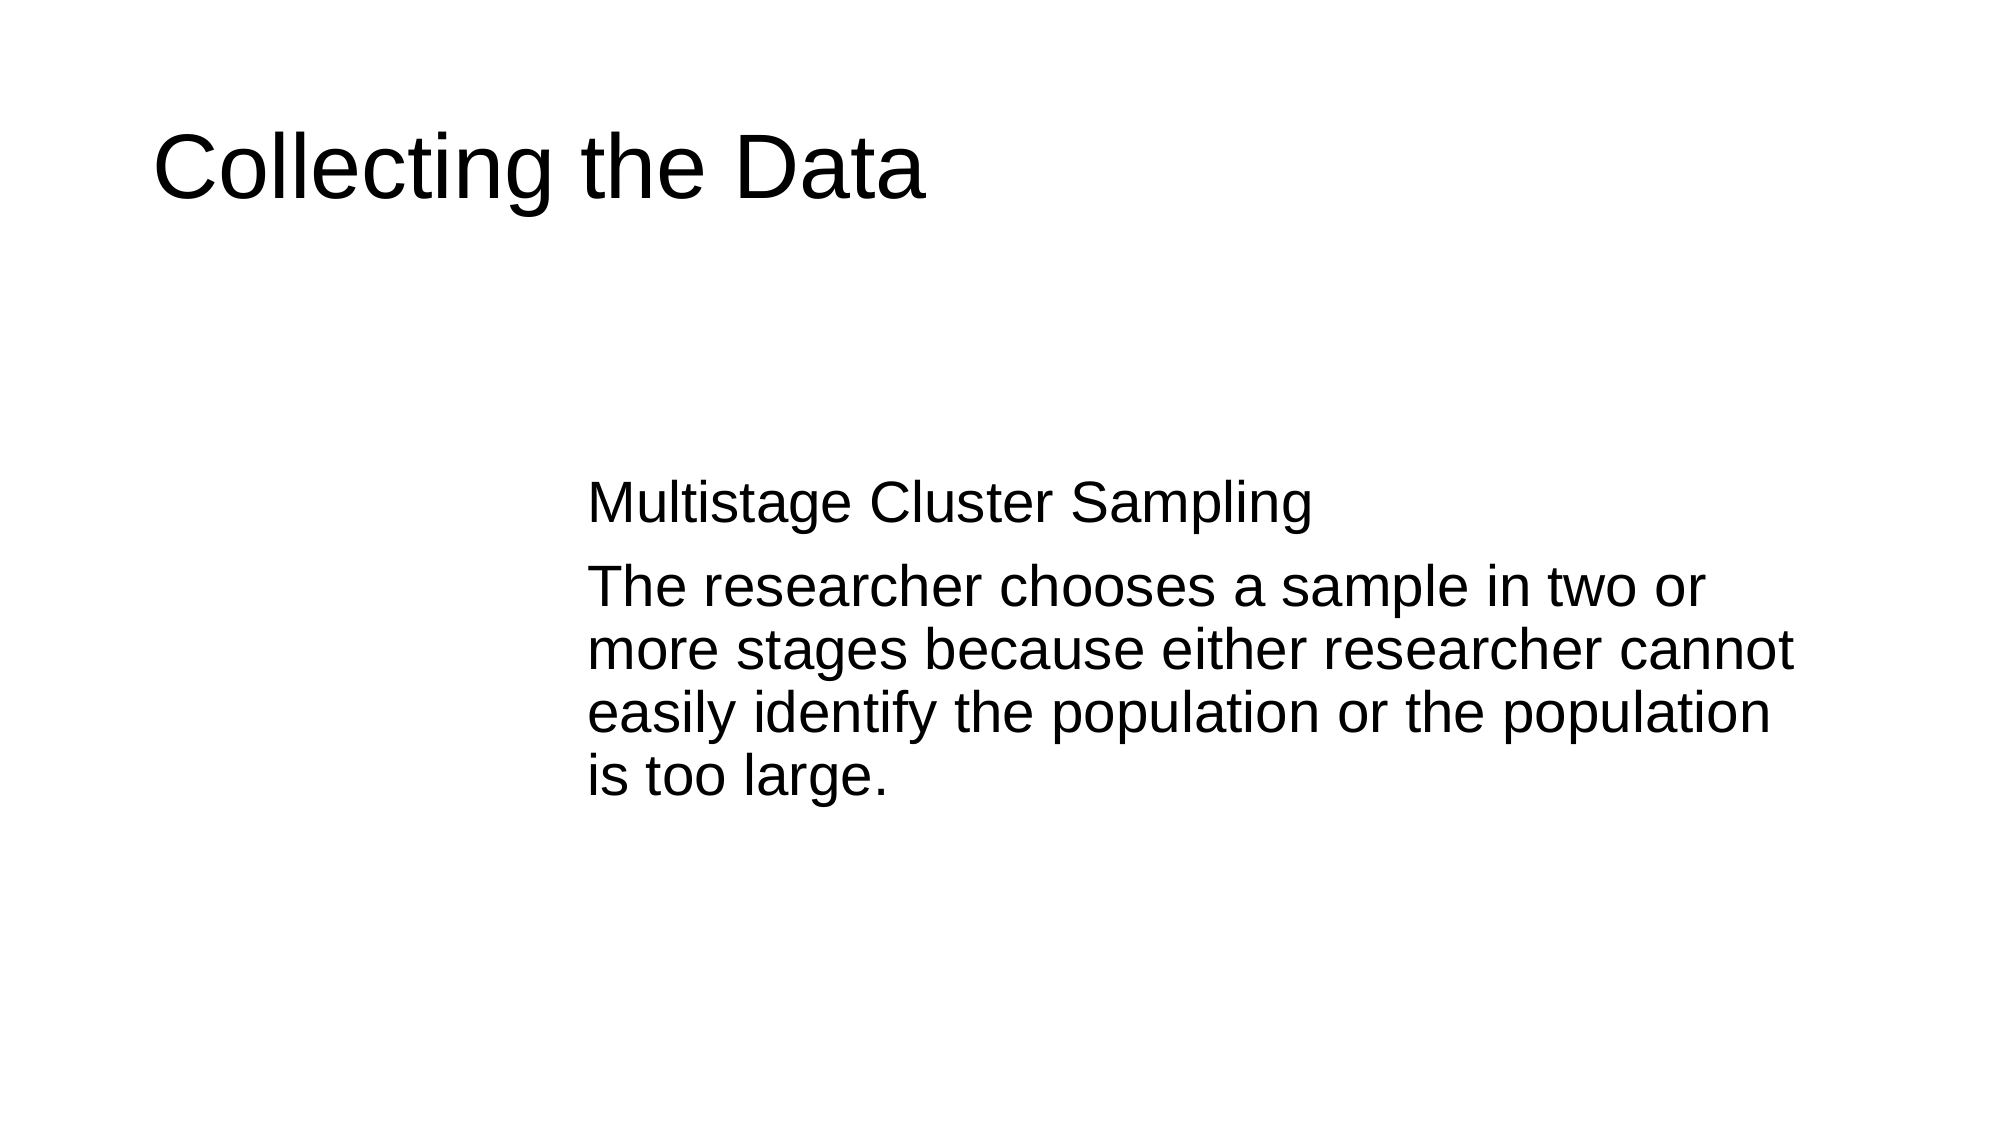

# Collecting the Data
Multistage Cluster Sampling
The researcher chooses a sample in two or more stages because either researcher cannot easily identify the population or the population is too large.